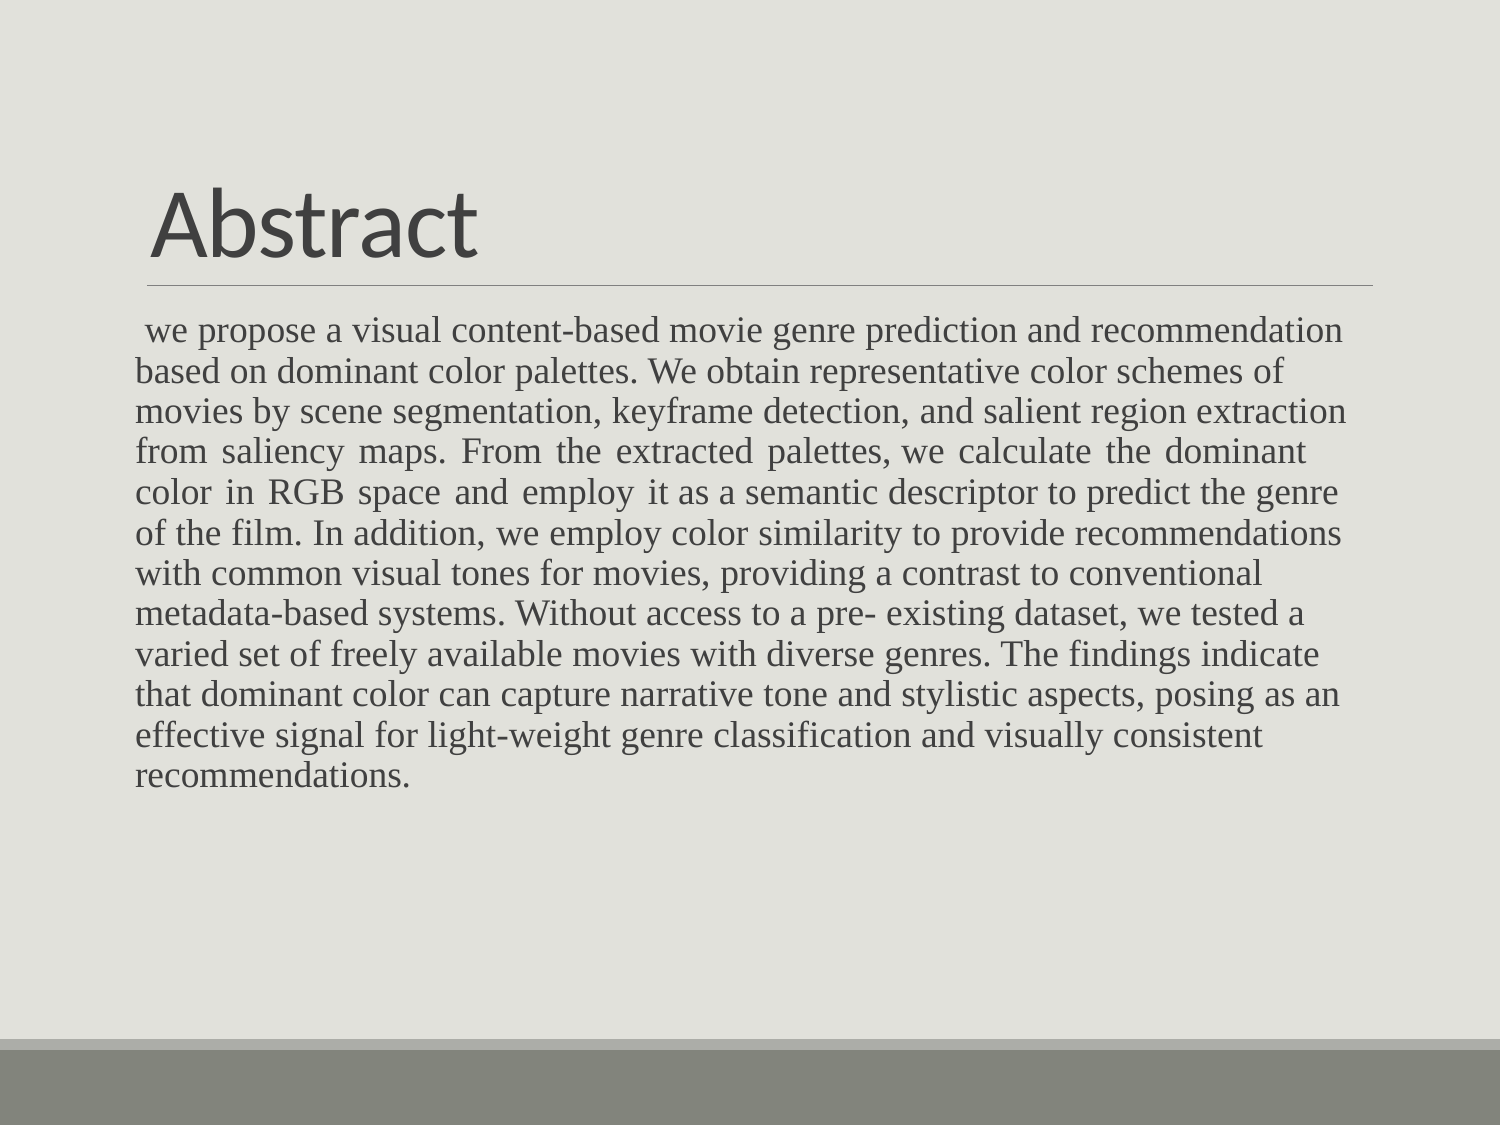

# Abstract
 we propose a visual content-based movie genre prediction and recommendation based on dominant color palettes. We obtain representative color schemes of movies by scene segmentation, keyframe detection, and salient region extraction from saliency maps. From the extracted palettes, we calculate the dominant color in RGB space and employ it as a semantic descriptor to predict the genre of the film. In addition, we employ color similarity to provide recommendations with common visual tones for movies, providing a contrast to conventional metadata-based systems. Without access to a pre- existing dataset, we tested a varied set of freely available movies with diverse genres. The findings indicate that dominant color can capture narrative tone and stylistic aspects, posing as an effective signal for light-weight genre classification and visually consistent recommendations.